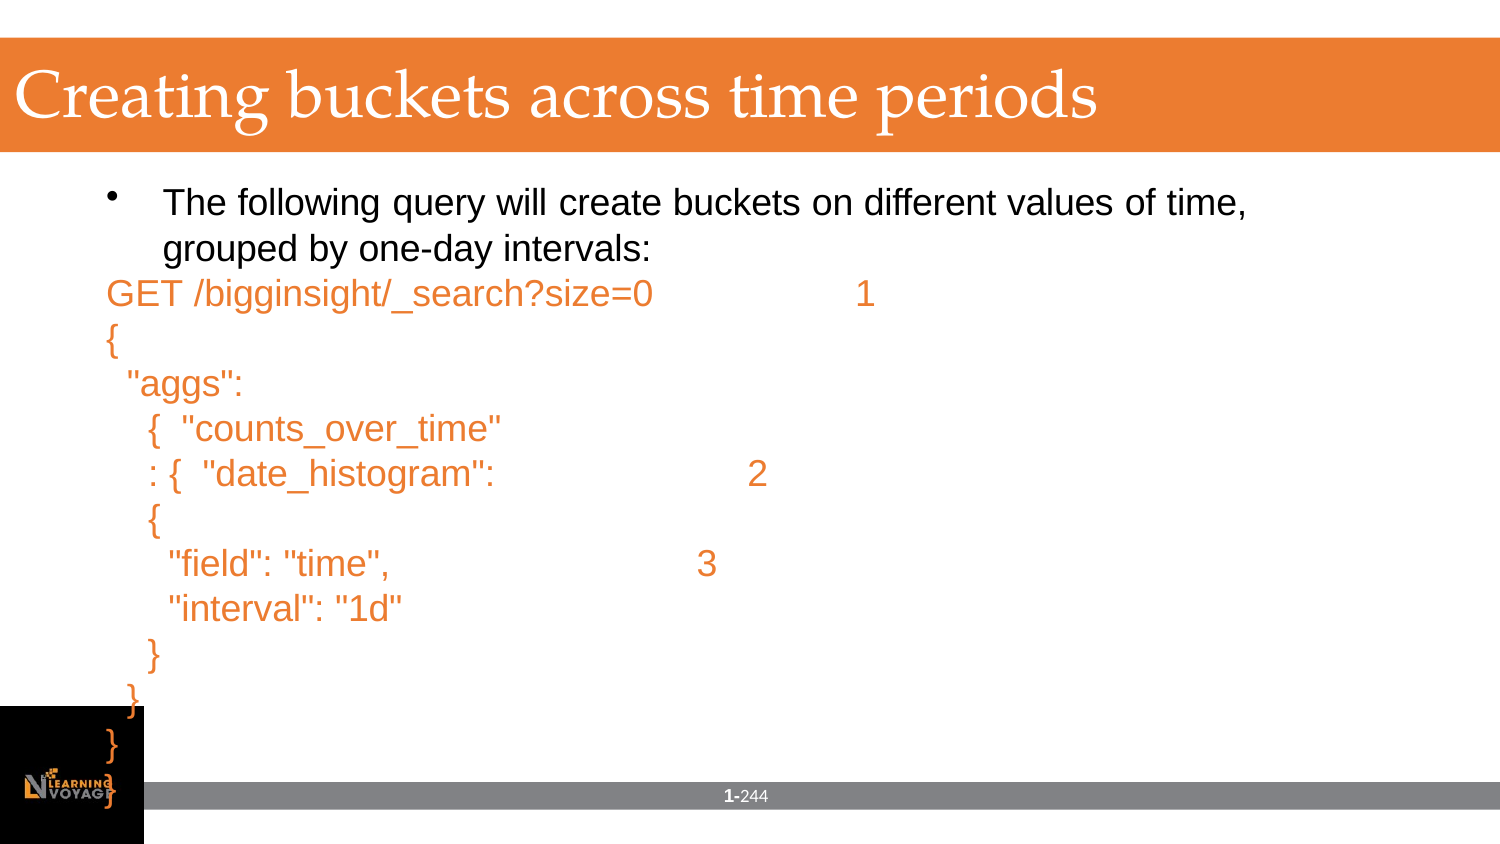

# Creating buckets across time periods
The following query will create buckets on different values of time,
grouped by one-day intervals:
GET /bigginsight/_search?size=0
{
"aggs": {  "counts_over_time": {  "date_histogram": {
"field": "time",
"interval": "1d"
}
}
}
}
1
2
3
1-244